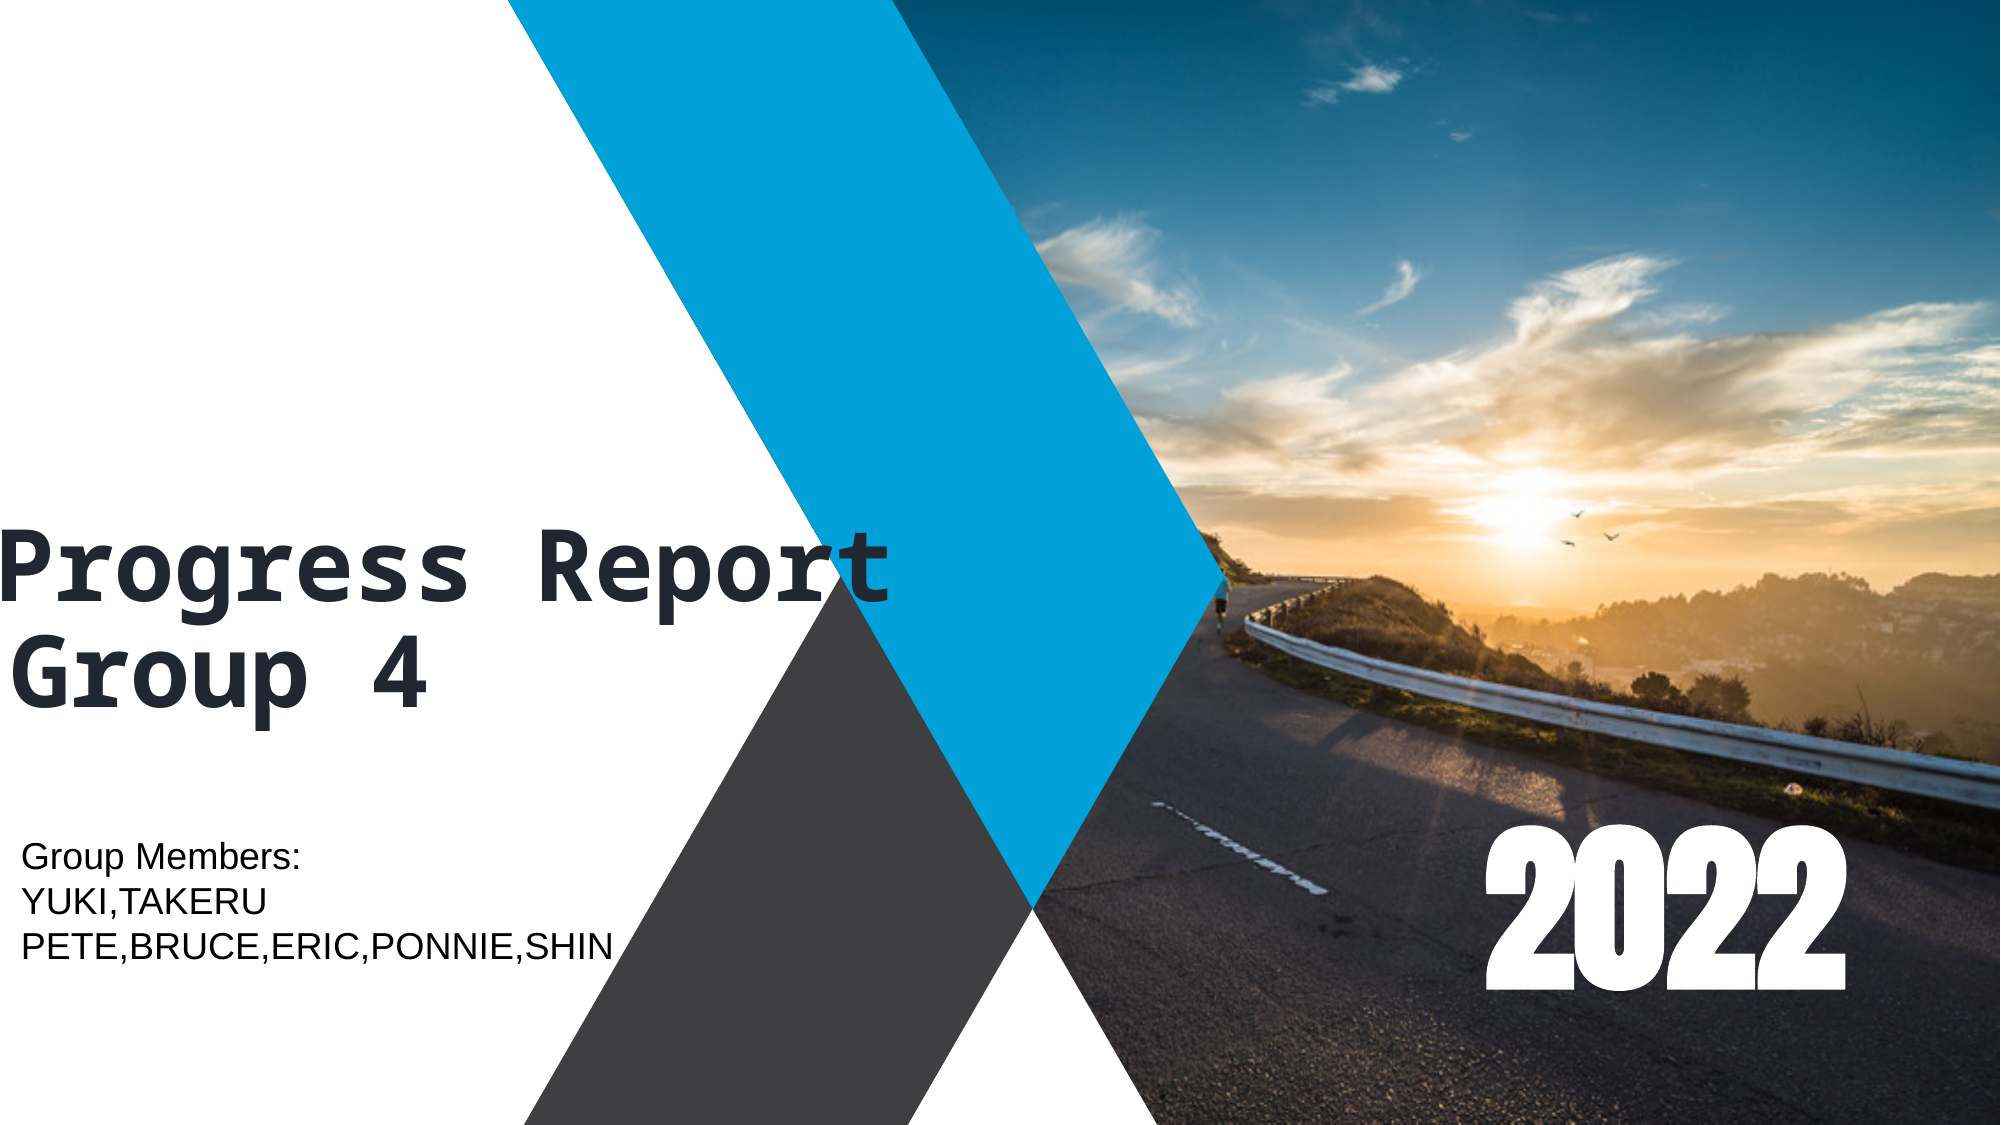

Progress Report

Group 4
2022
Group Members:
YUKI,TAKERU
PETE,BRUCE,ERIC,PONNIE,SHIN